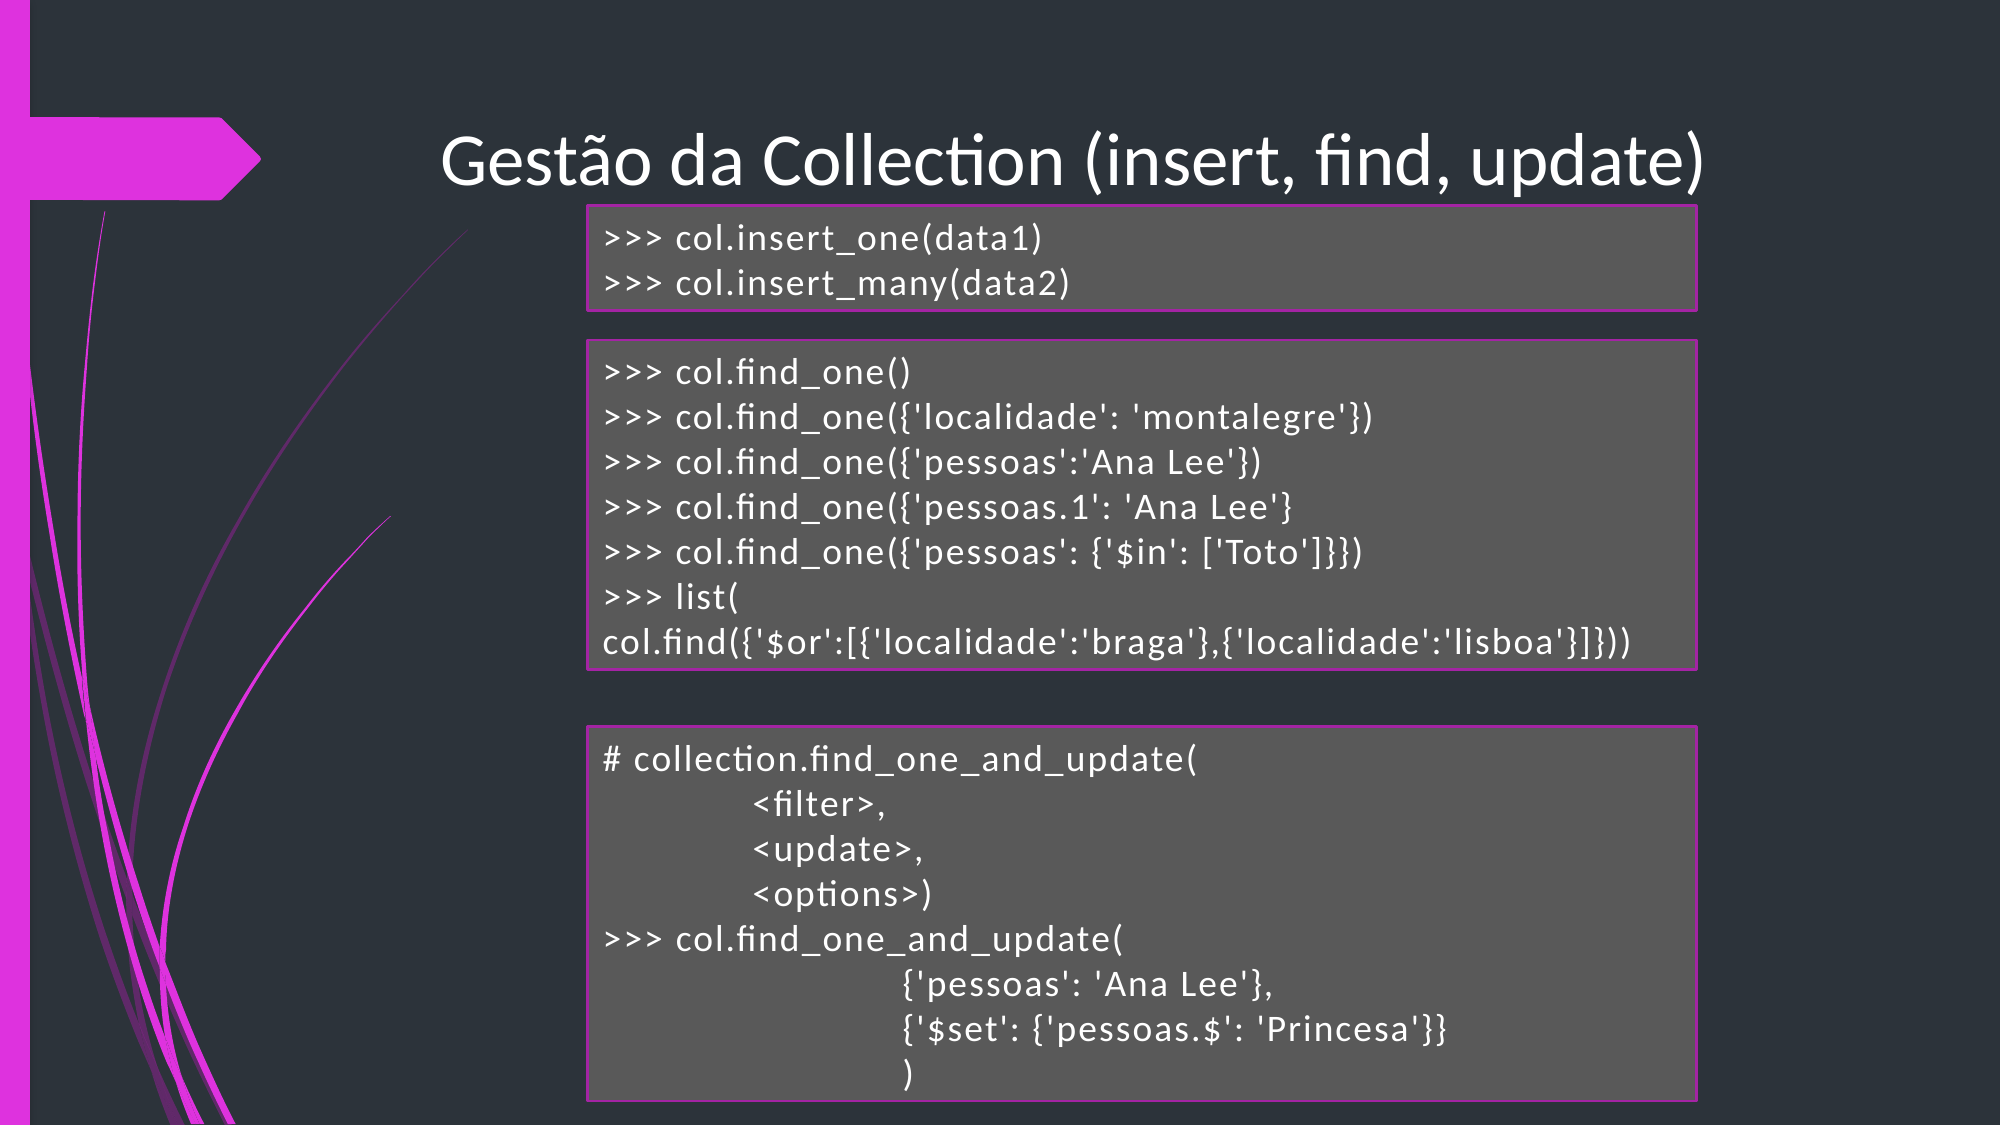

# Gestão da Collection (insert, find, update)
>>> col.insert_one(data1)
>>> col.insert_many(data2)
>>> col.find_one()
>>> col.find_one({'localidade': 'montalegre'})
>>> col.find_one({'pessoas':'Ana Lee'})
>>> col.find_one({'pessoas.1': 'Ana Lee'}
>>> col.find_one({'pessoas': {'$in': ['Toto']}})
>>> list(
col.find({'$or':[{'localidade':'braga'},{'localidade':'lisboa'}]}))
# collection.find_one_and_update(
	<filter>,
	<update>,
	<options>)
>>> col.find_one_and_update(
		{'pessoas': 'Ana Lee'},
		{'$set': {'pessoas.$': 'Princesa'}}
		)